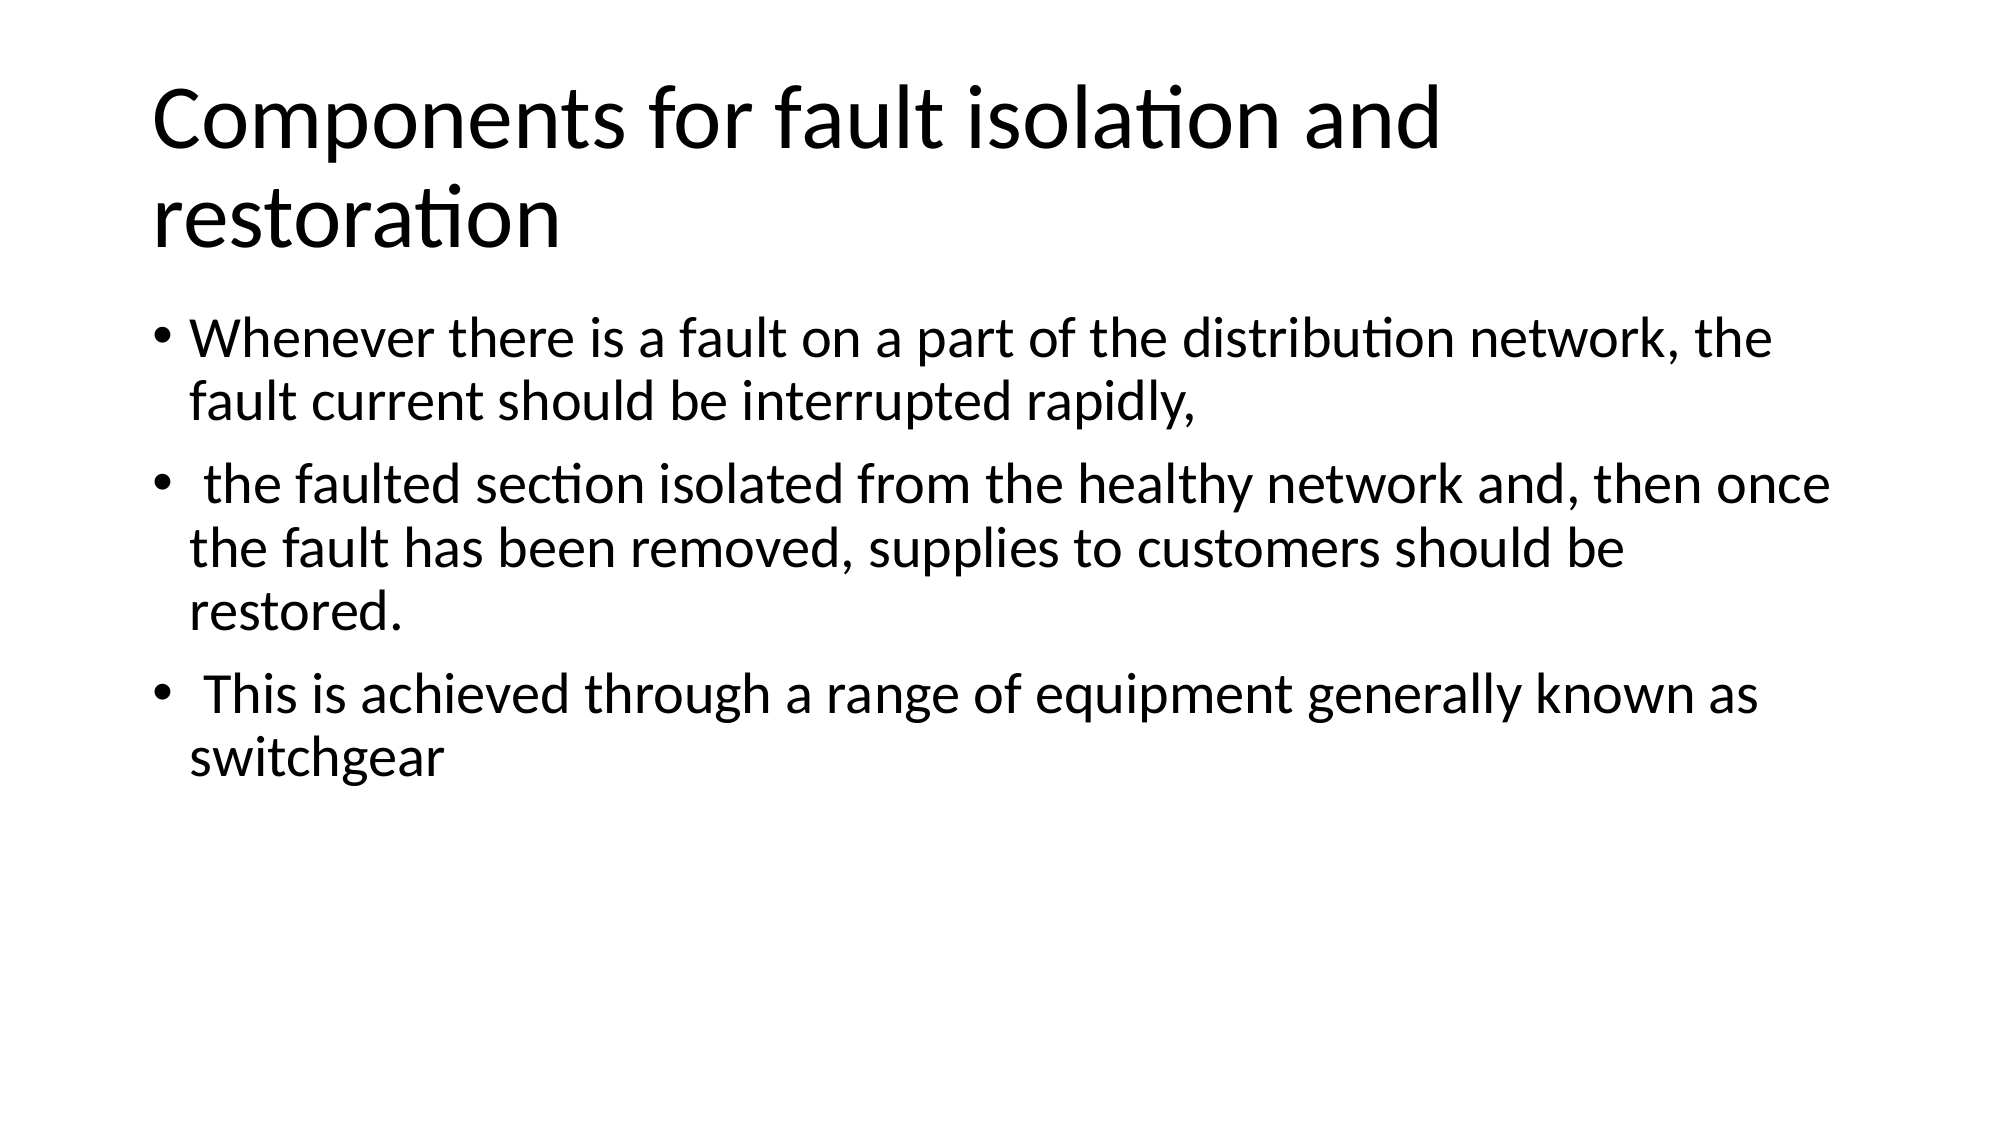

# Components for fault isolation and restoration
Whenever there is a fault on a part of the distribution network, the fault current should be interrupted rapidly,
 the faulted section isolated from the healthy network and, then once the fault has been removed, supplies to customers should be restored.
 This is achieved through a range of equipment generally known as switchgear